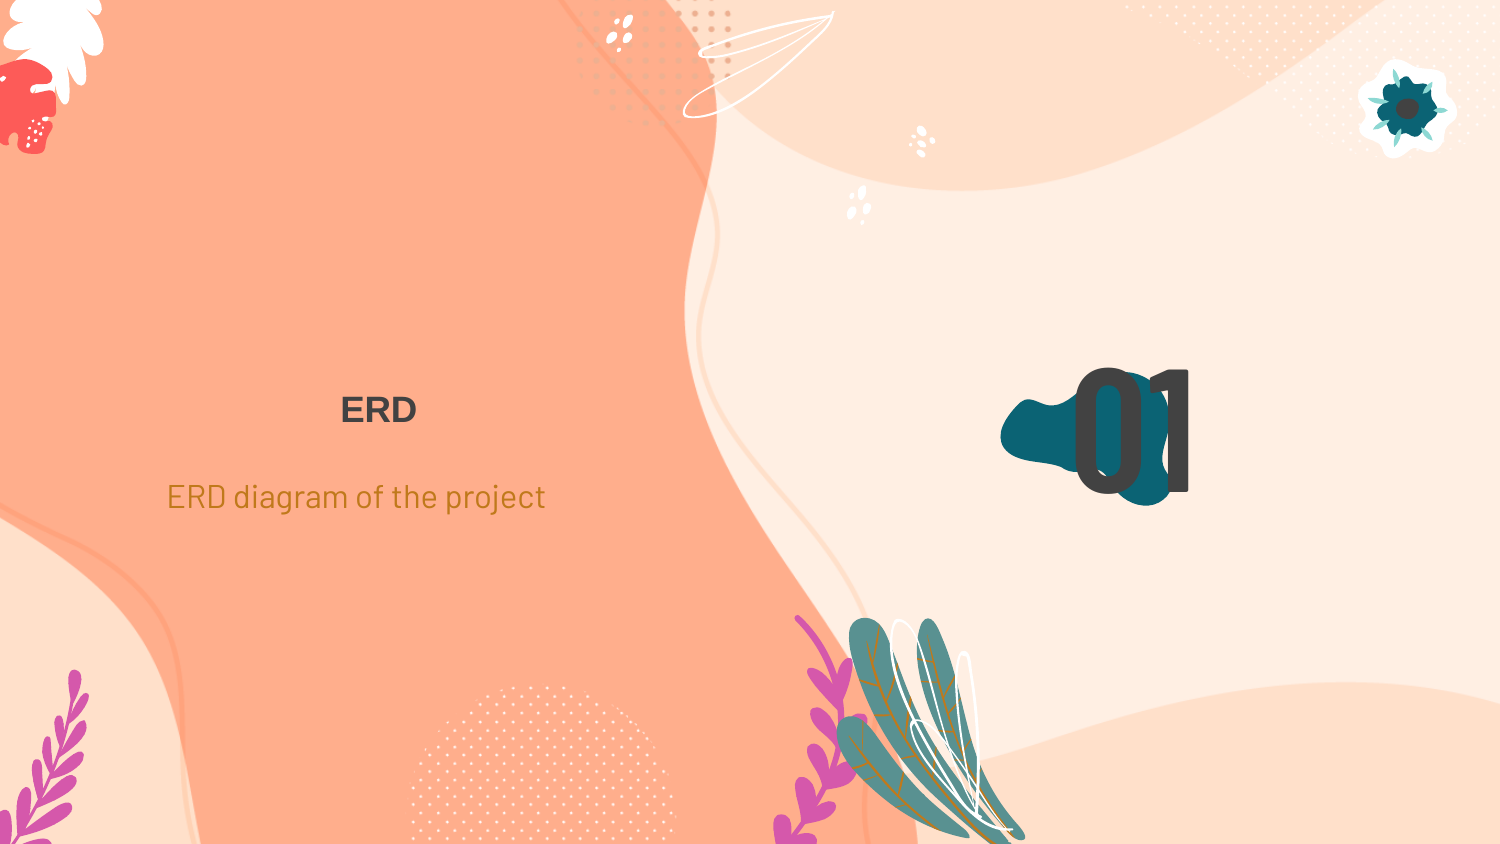

# 01
ERD
ERD diagram of the project